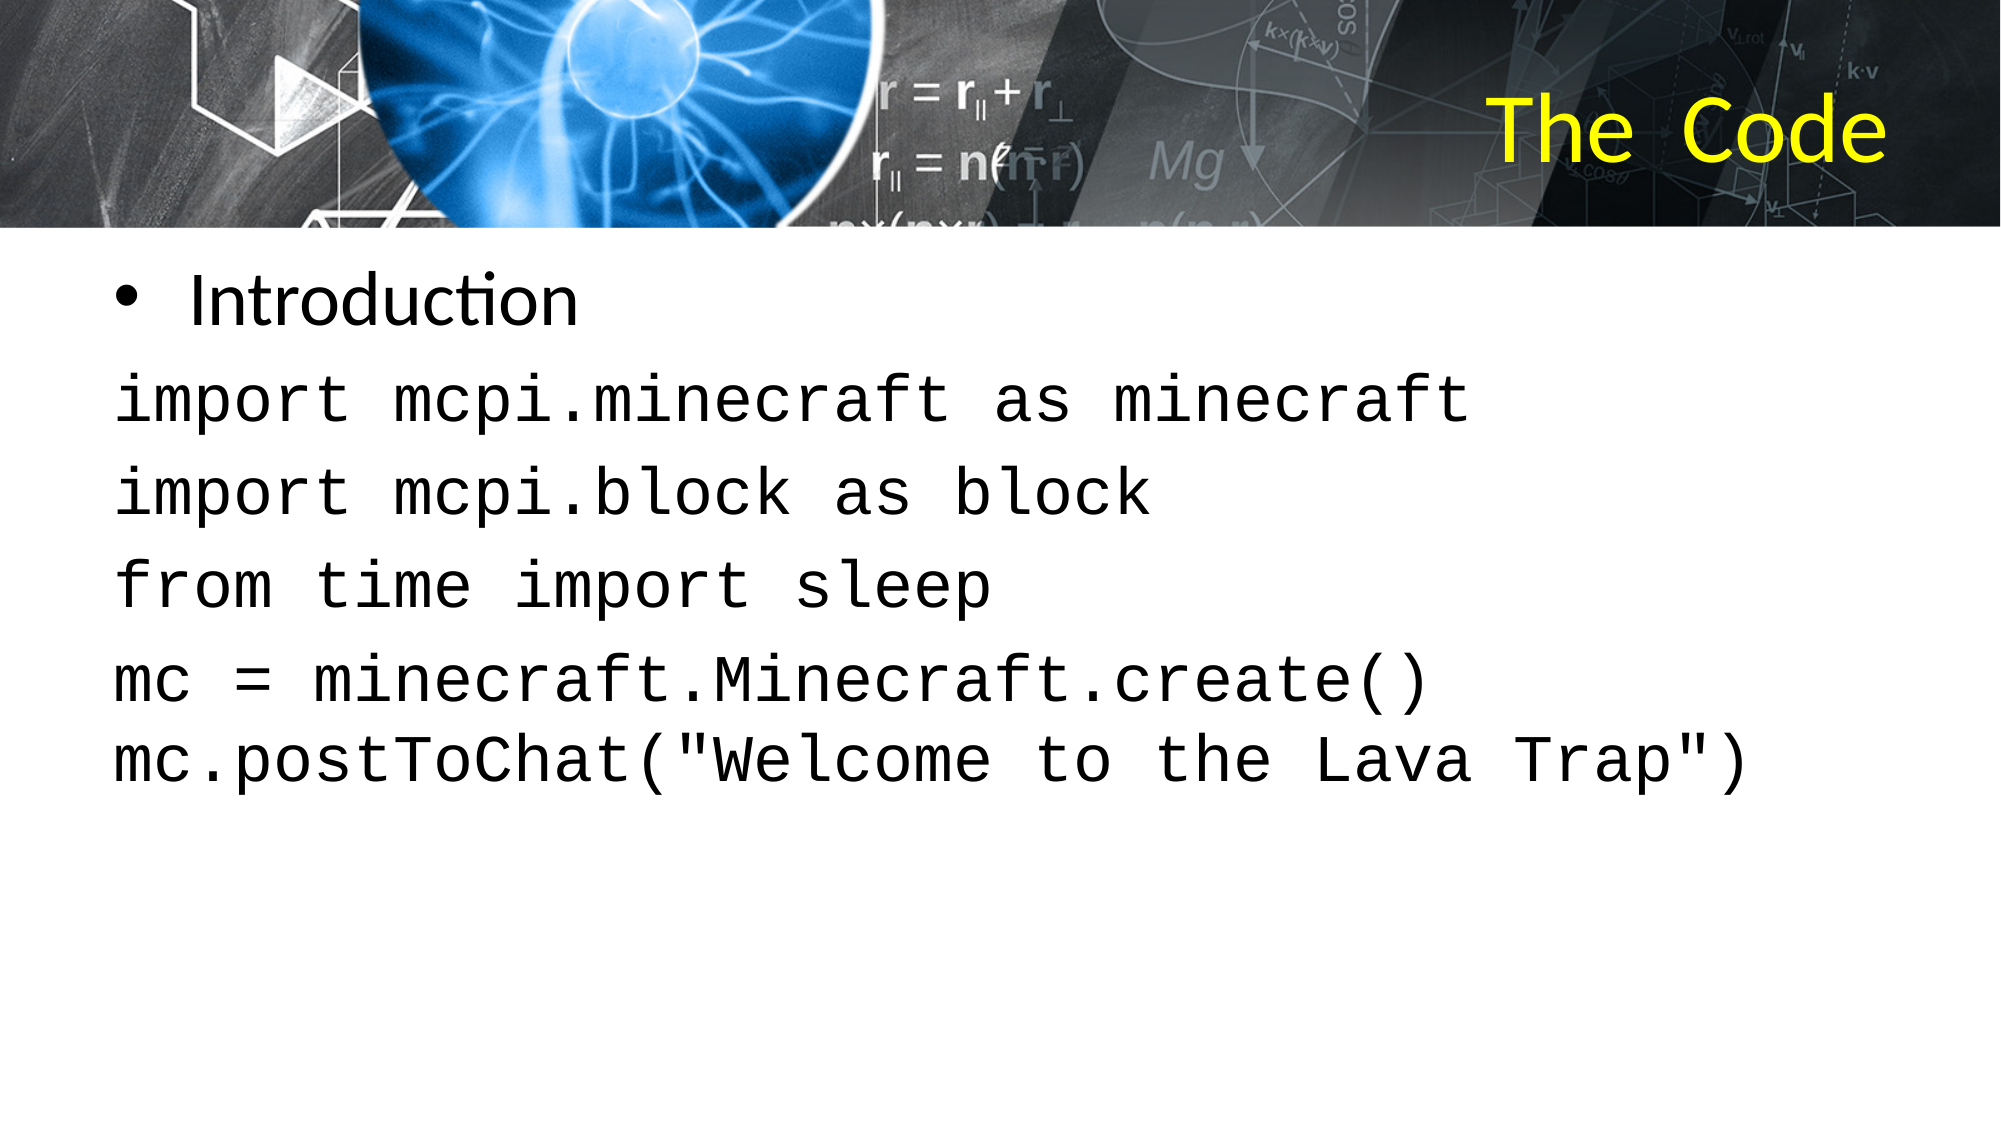

# The  Code
Introduction
import mcpi.minecraft as minecraft
import mcpi.block as block
from time import sleep
mc = minecraft.Minecraft.create() mc.postToChat("Welcome to the Lava Trap")